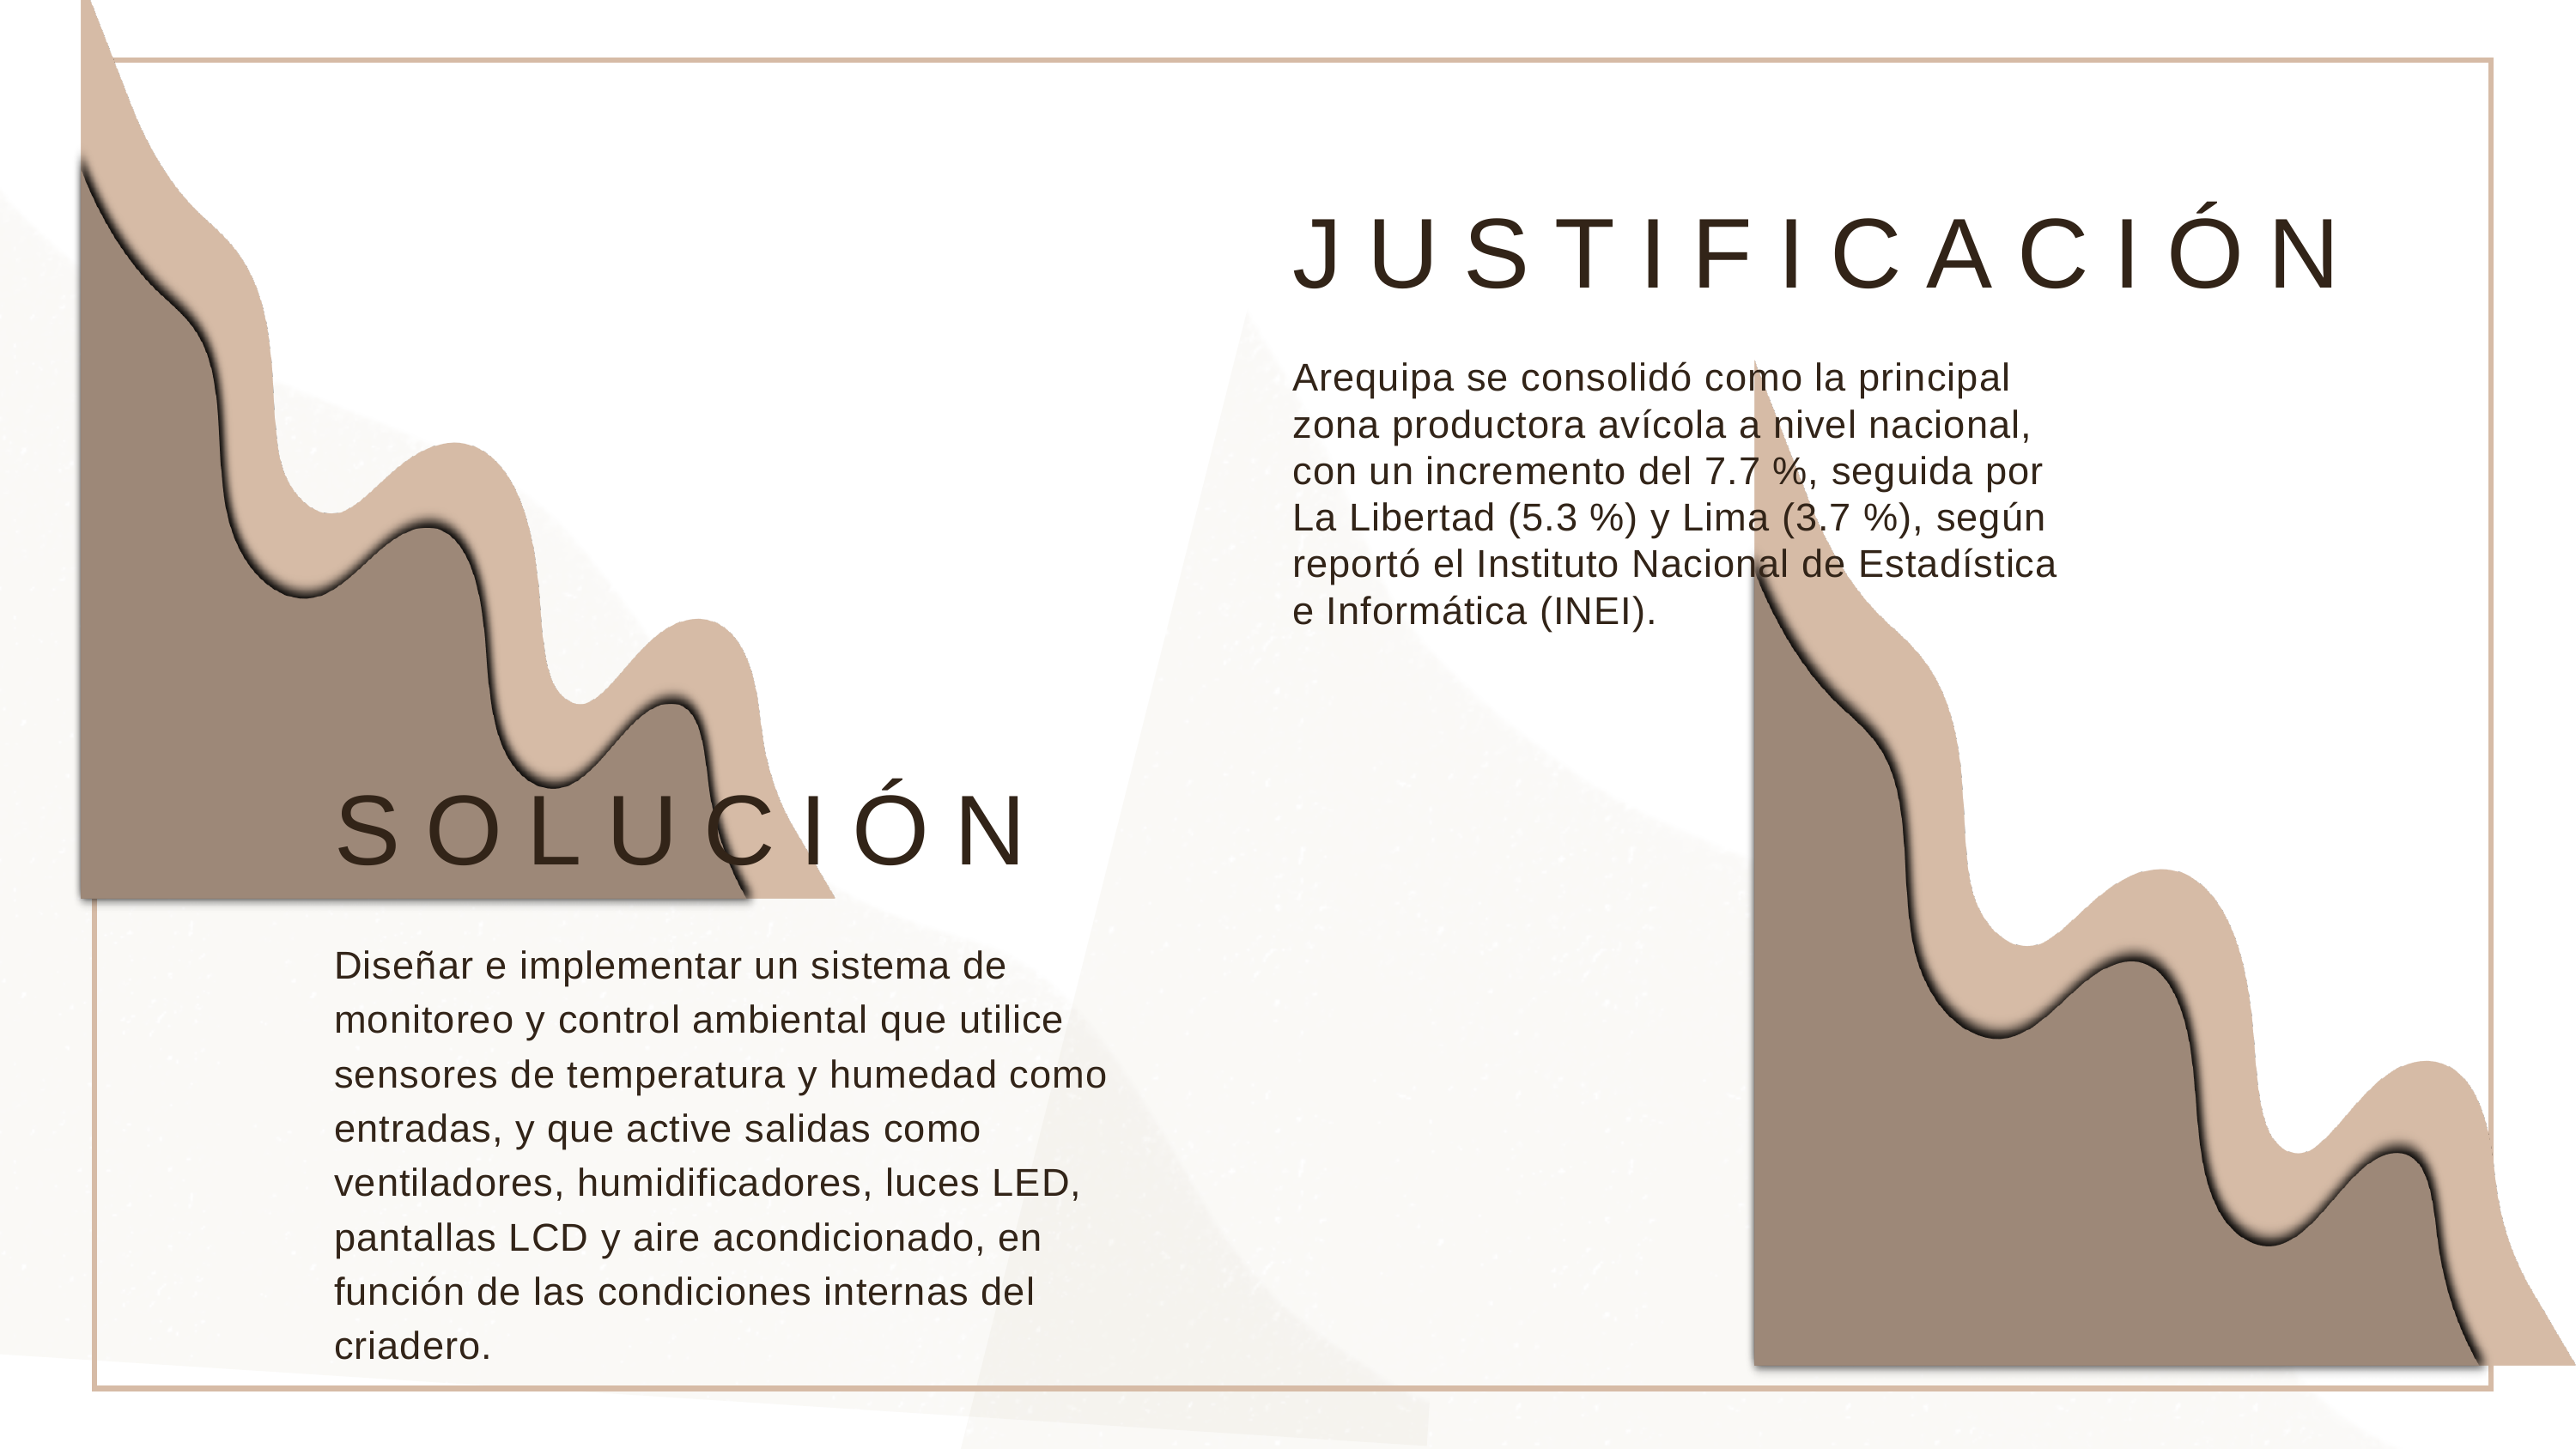

JUSTIFICACIÓN
Arequipa se consolidó como la principal zona productora avícola a nivel nacional, con un incremento del 7.7 %, seguida por La Libertad (5.3 %) y Lima (3.7 %), según reportó el Instituto Nacional de Estadística e Informática (INEI).

SOLUCIÓN
Diseñar e implementar un sistema de monitoreo y control ambiental que utilice sensores de temperatura y humedad como entradas, y que active salidas como ventiladores, humidificadores, luces LED, pantallas LCD y aire acondicionado, en función de las condiciones internas del criadero.